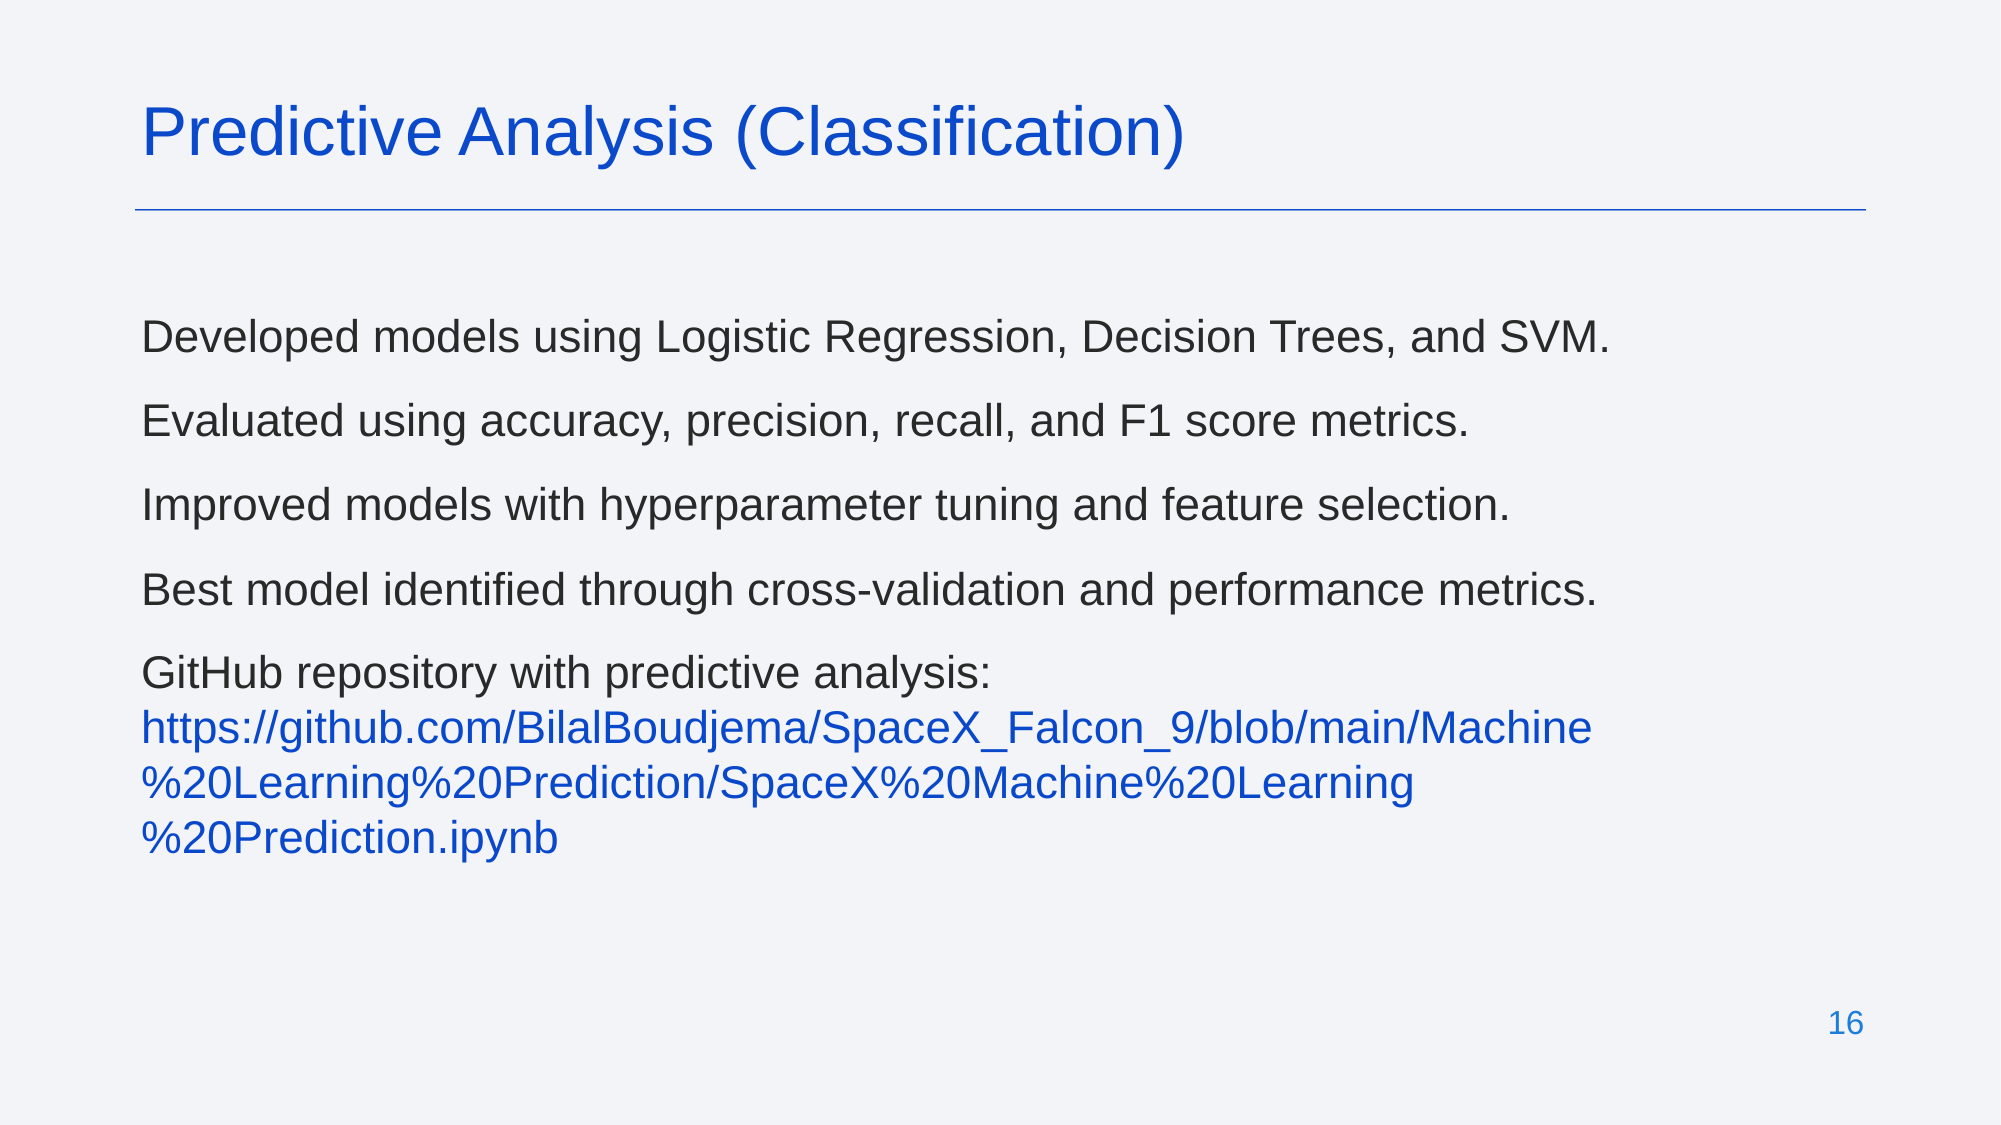

Predictive Analysis (Classification)
Developed models using Logistic Regression, Decision Trees, and SVM.
Evaluated using accuracy, precision, recall, and F1 score metrics.
Improved models with hyperparameter tuning and feature selection.
Best model identified through cross-validation and performance metrics.
GitHub repository with predictive analysis: https://github.com/BilalBoudjema/SpaceX_Falcon_9/blob/main/Machine%20Learning%20Prediction/SpaceX%20Machine%20Learning%20Prediction.ipynb
16